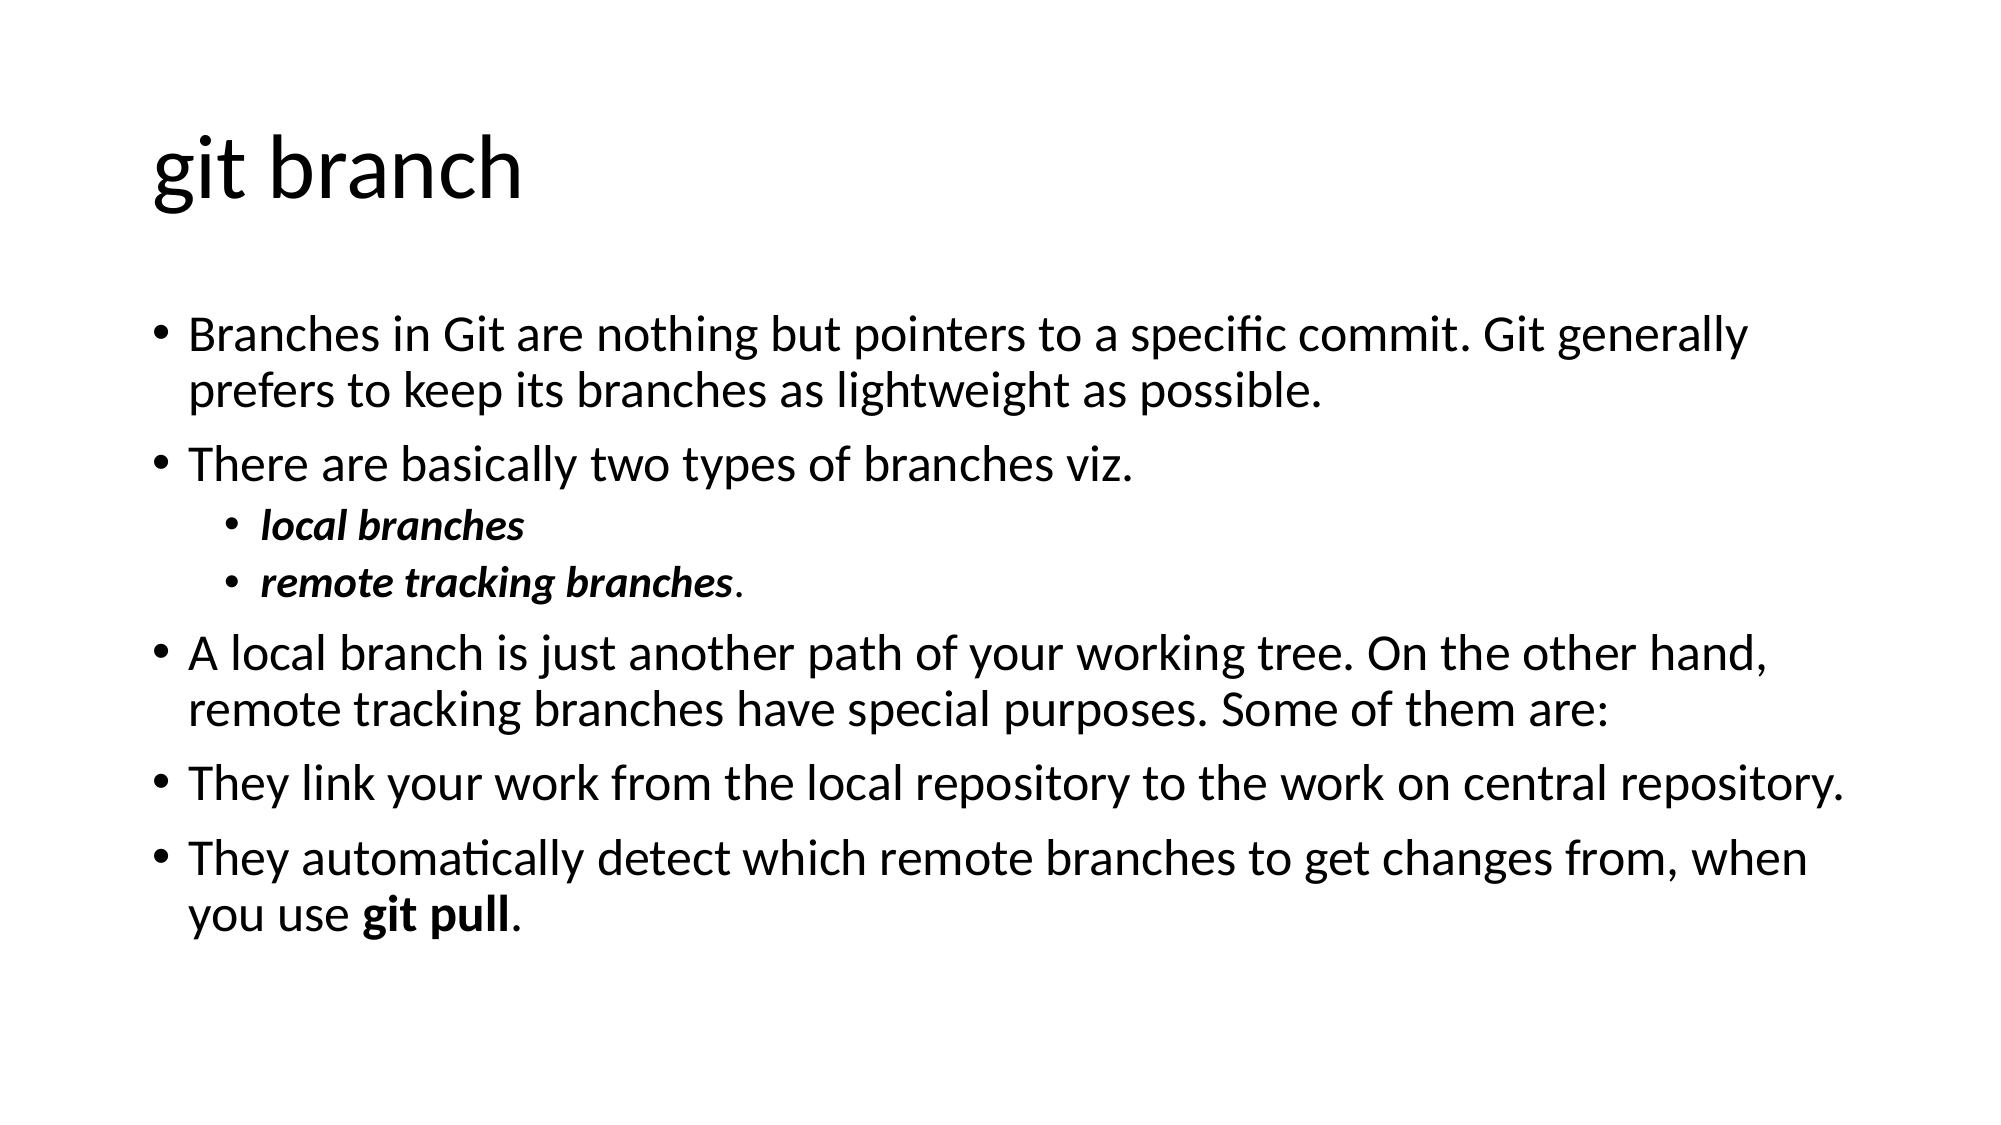

# git branch
Branches in Git are nothing but pointers to a specific commit. Git generally prefers to keep its branches as lightweight as possible.
There are basically two types of branches viz.
local branches
remote tracking branches.
A local branch is just another path of your working tree. On the other hand, remote tracking branches have special purposes. Some of them are:
They link your work from the local repository to the work on central repository.
They automatically detect which remote branches to get changes from, when you use git pull.